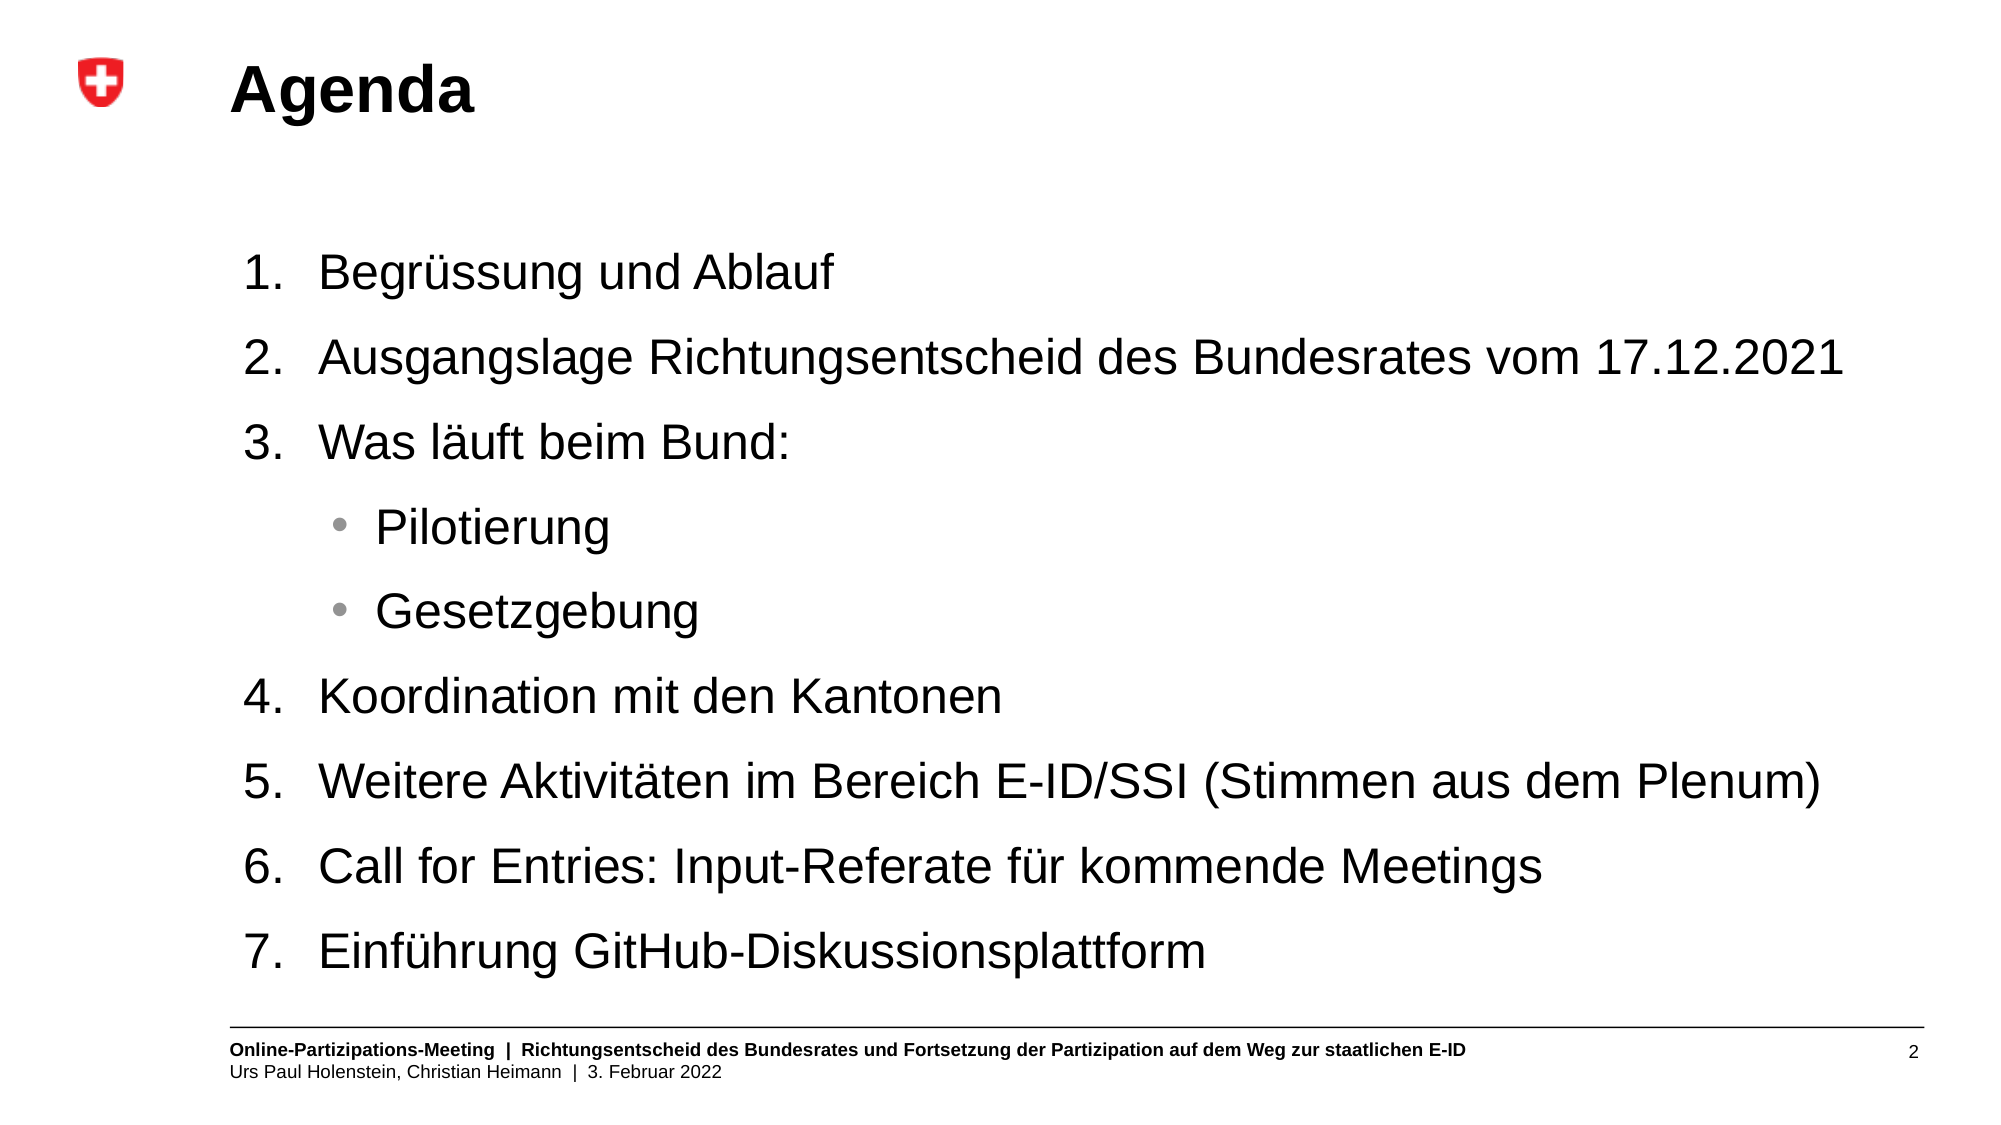

# Agenda
Begrüssung und Ablauf
Ausgangslage Richtungsentscheid des Bundesrates vom 17.12.2021
Was läuft beim Bund:
Pilotierung
Gesetzgebung
Koordination mit den Kantonen
Weitere Aktivitäten im Bereich E-ID/SSI (Stimmen aus dem Plenum)
Call for Entries: Input-Referate für kommende Meetings
Einführung GitHub-Diskussionsplattform
2